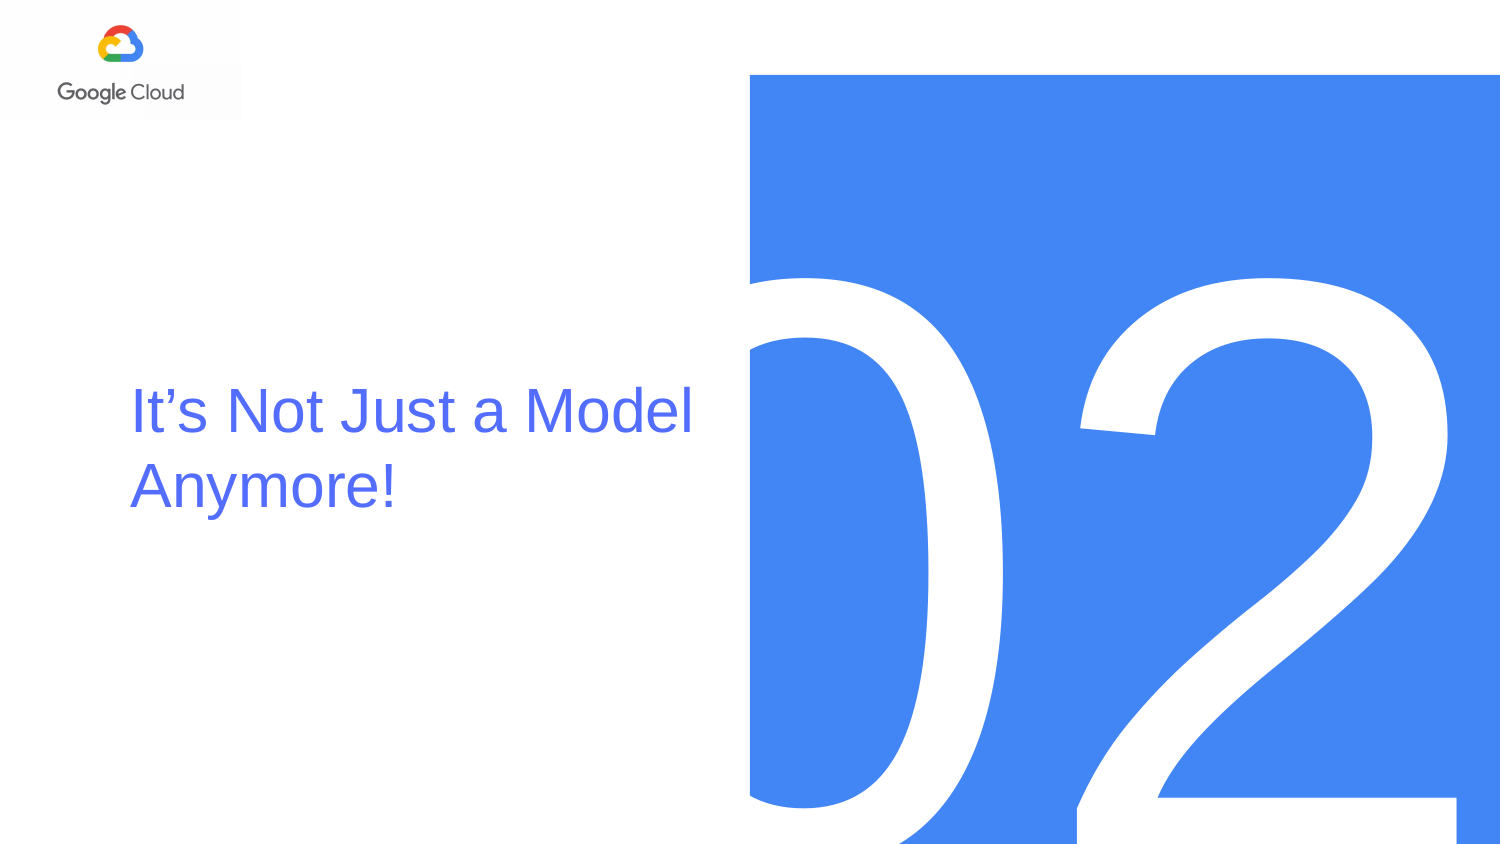

02

# It’s Not Just a Model Anymore!